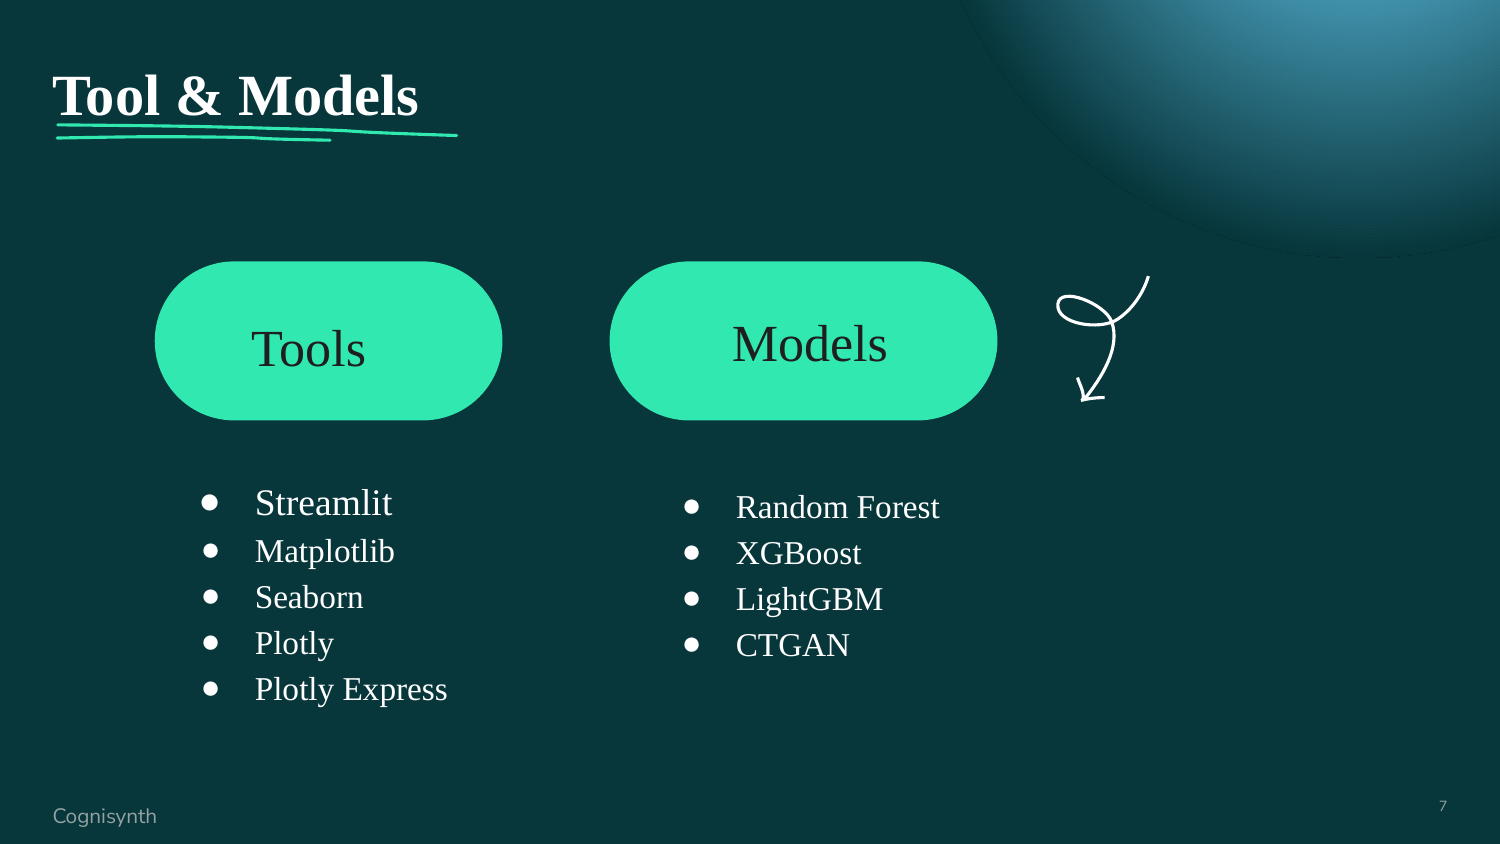

# Tool & Models

Models
Tools
Streamlit
Matplotlib
Seaborn
Plotly
Plotly Express
Random Forest
XGBoost
LightGBM
CTGAN
Cognisynth